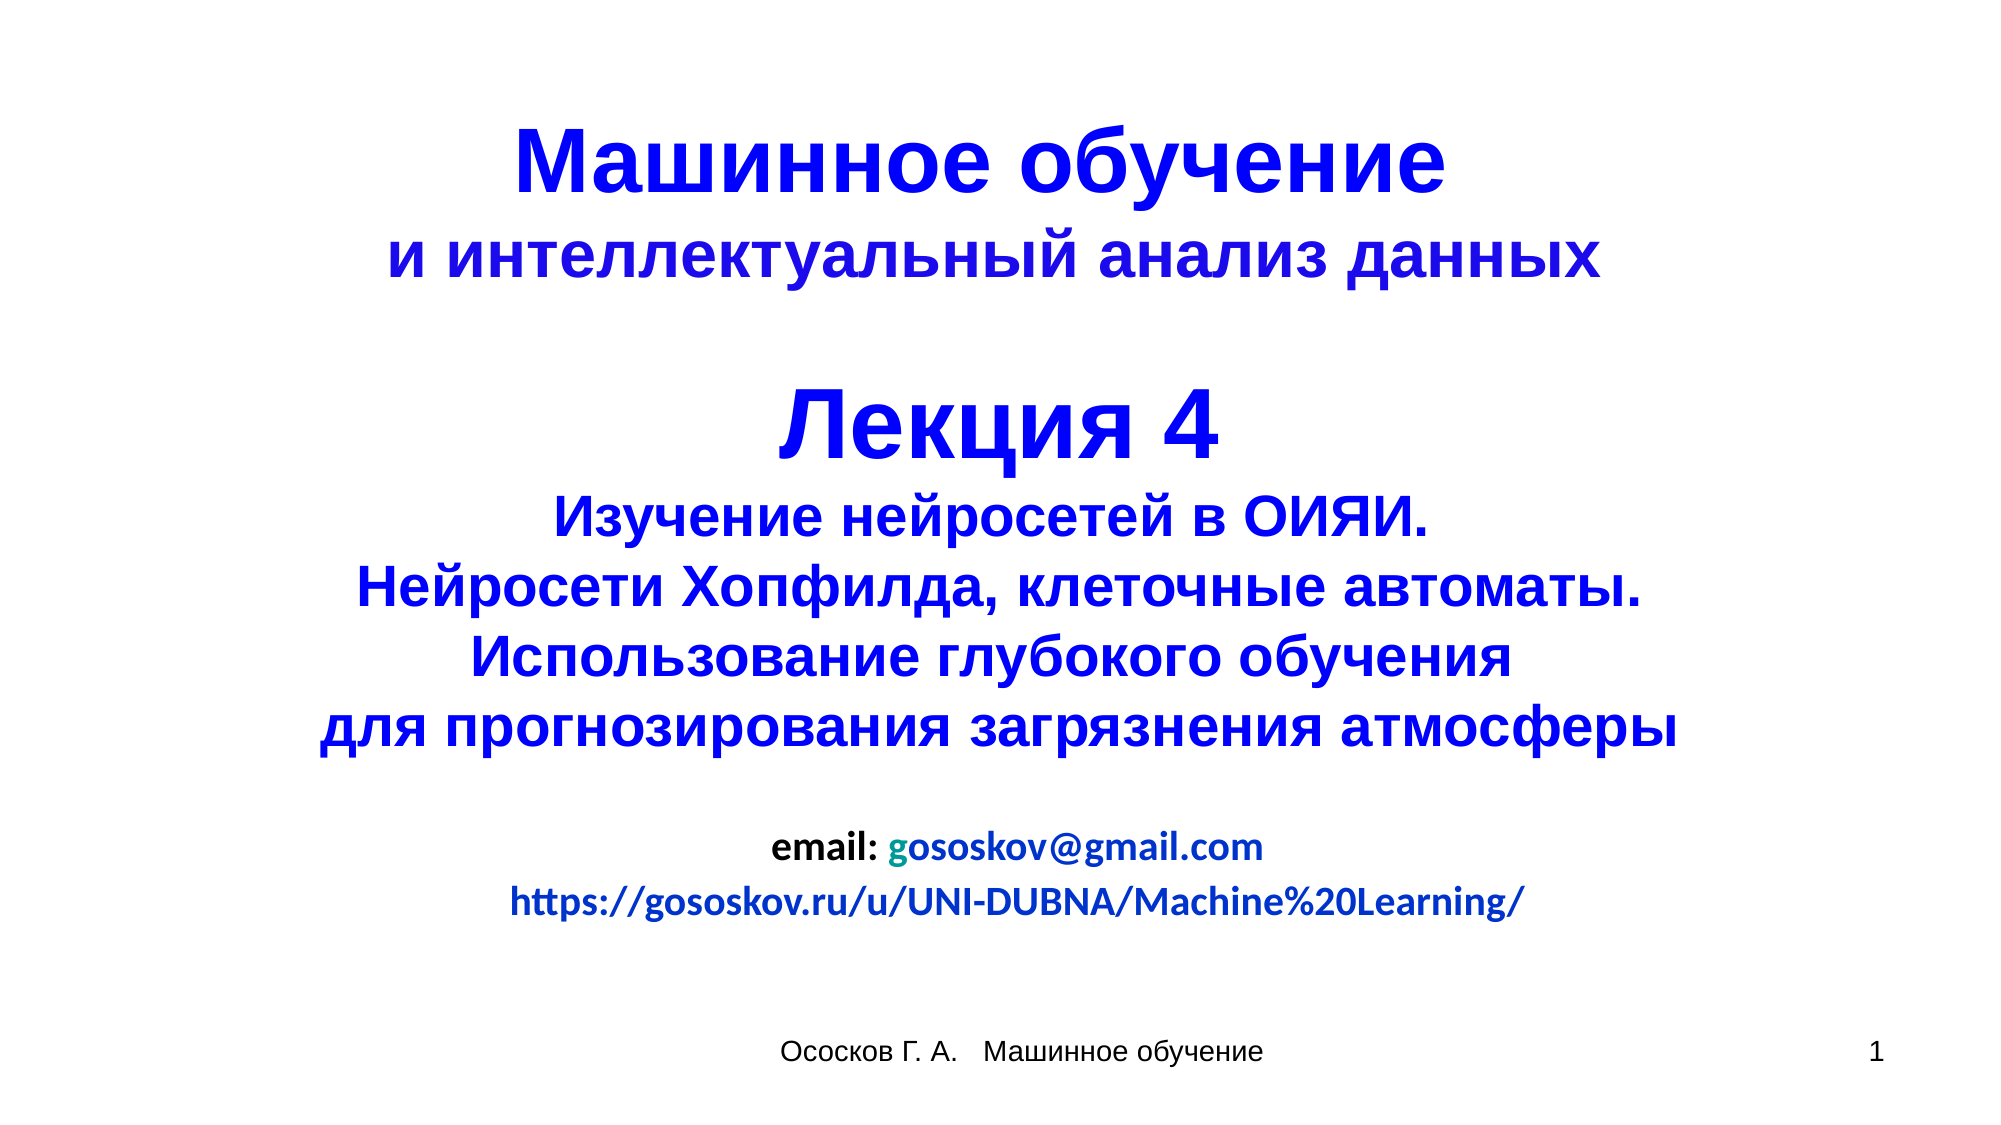

Машинное обучение
и интеллектуальный анализ данных

Лекция 4
Изучение нейросетей в ОИЯИ.
Нейросети Хопфилда, клеточные автоматы.
Использование глубокого обучения
для прогнозирования загрязнения атмосферы
email: gososkov@gmail.com

https://gososkov.ru/u/UNI-DUBNA/Machine%20Learning/
Ососков Г. А.   Машинное обучение
1